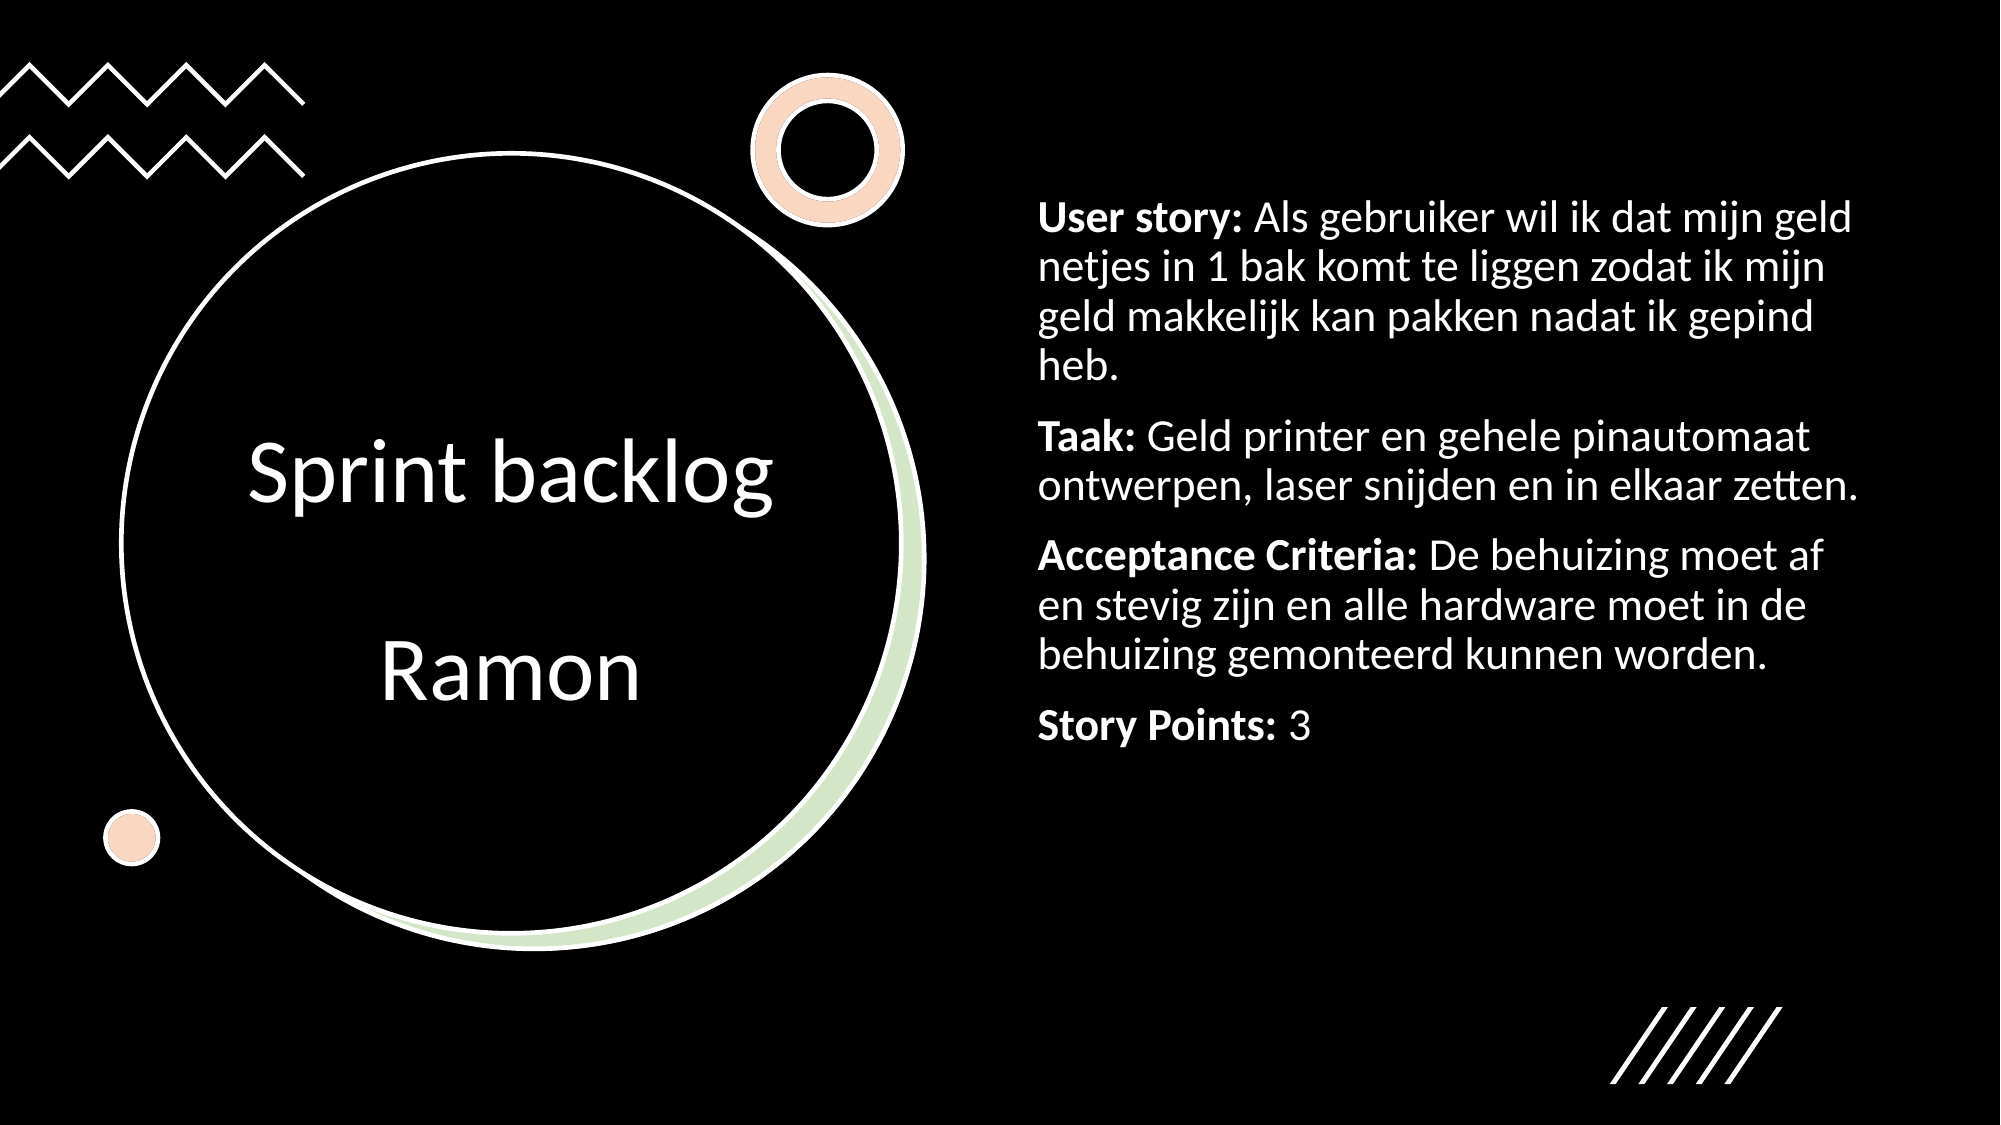

User story: Als gebruiker wil ik dat mijn geld netjes in 1 bak komt te liggen zodat ik mijn geld makkelijk kan pakken nadat ik gepind heb.
Taak: Geld printer en gehele pinautomaat ontwerpen, laser snijden en in elkaar zetten.
Acceptance Criteria: De behuizing moet af en stevig zijn en alle hardware moet in de behuizing gemonteerd kunnen worden.
Story Points: 3

# Sprint backlog Ramon